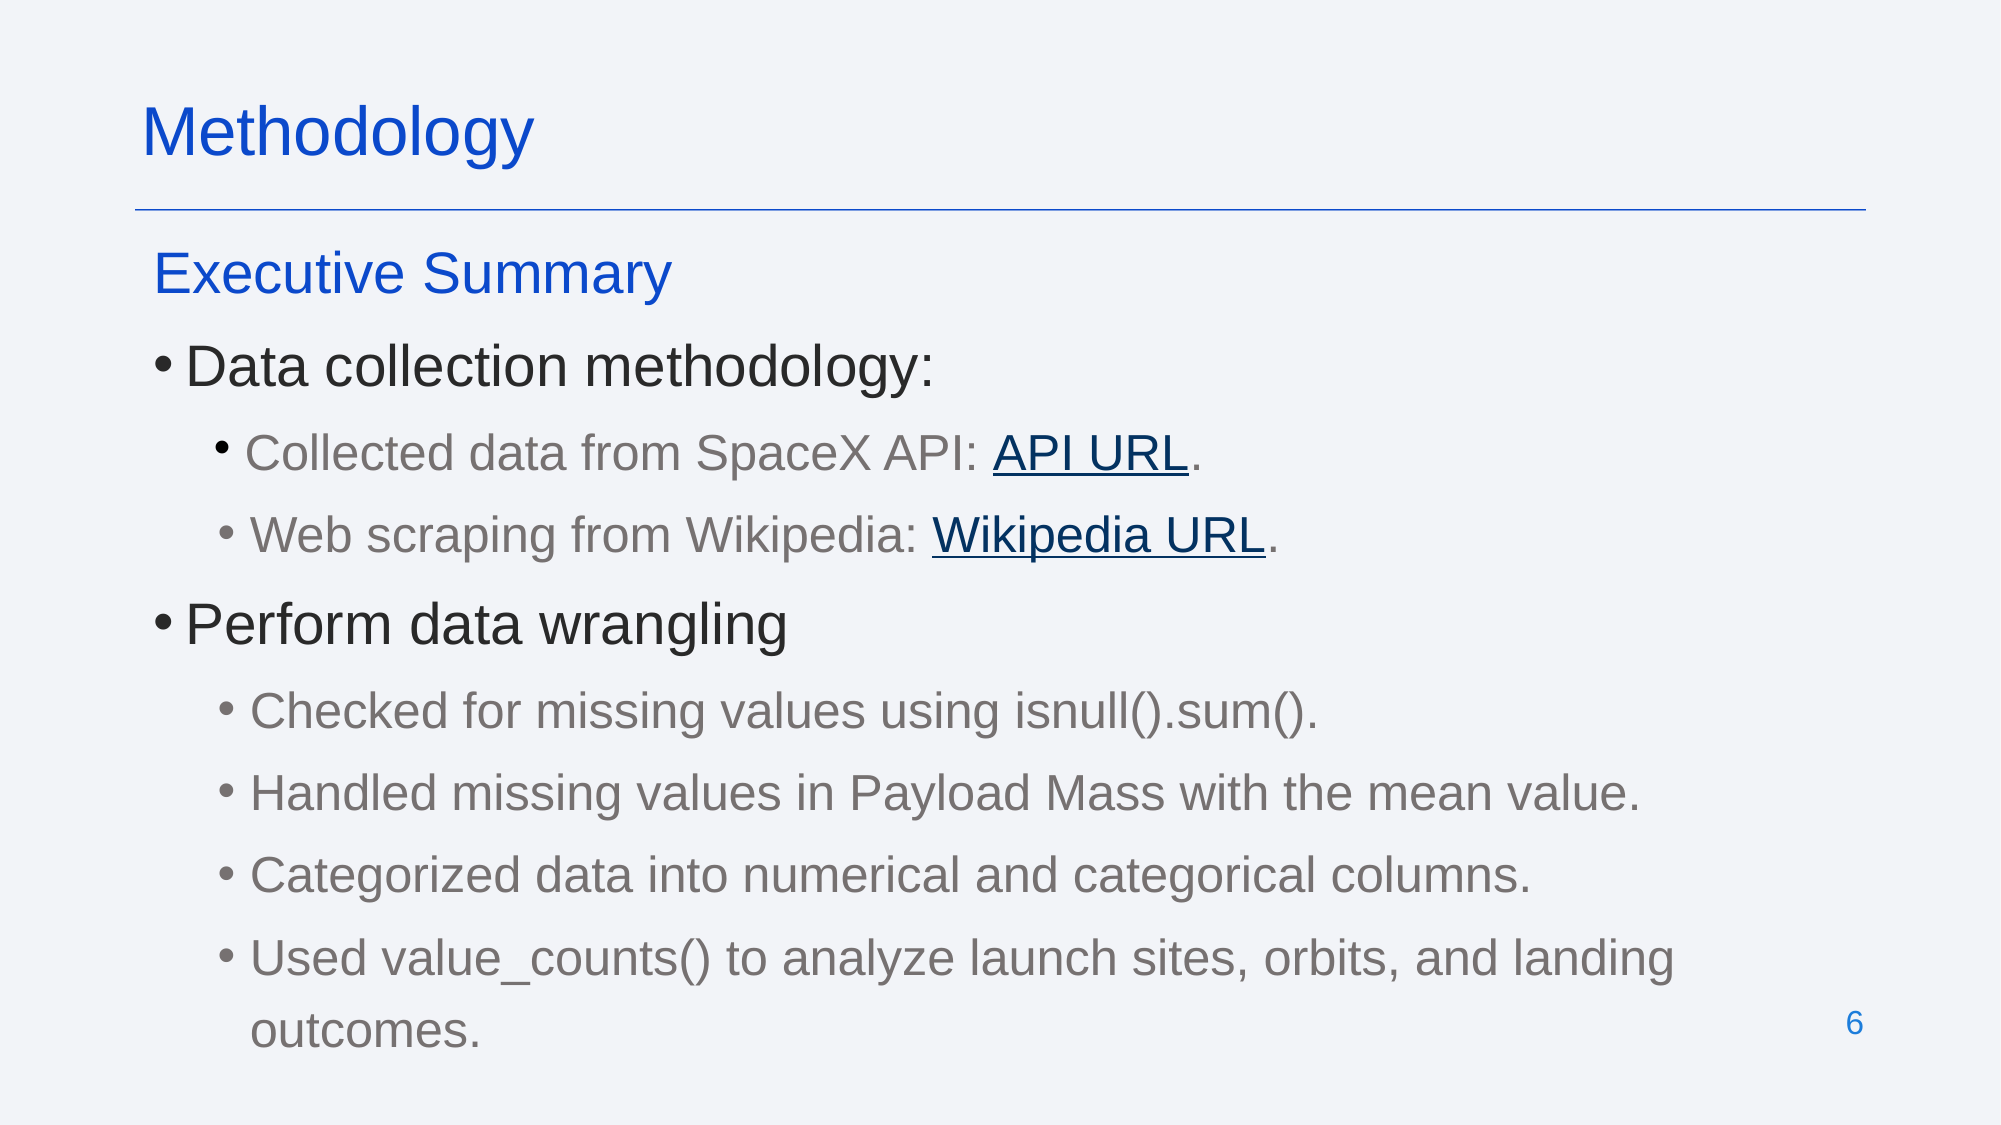

Methodology
Executive Summary
Data collection methodology:
Collected data from SpaceX API: API URL.
Web scraping from Wikipedia: Wikipedia URL.
Perform data wrangling
Checked for missing values using isnull().sum().
Handled missing values in Payload Mass with the mean value.
Categorized data into numerical and categorical columns.
Used value_counts() to analyze launch sites, orbits, and landing outcomes.

6